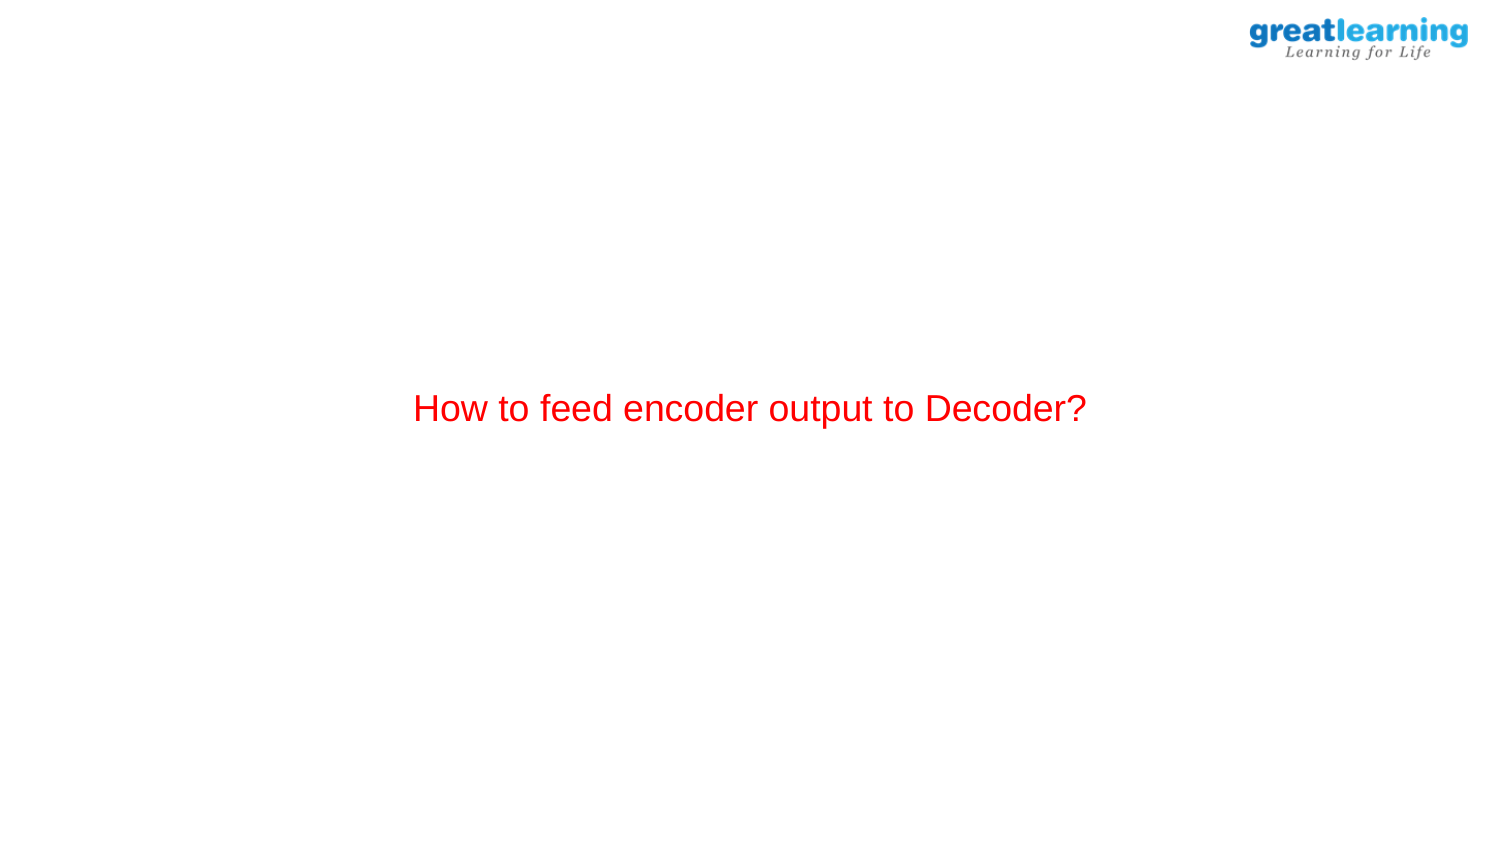

How to feed encoder output to Decoder?